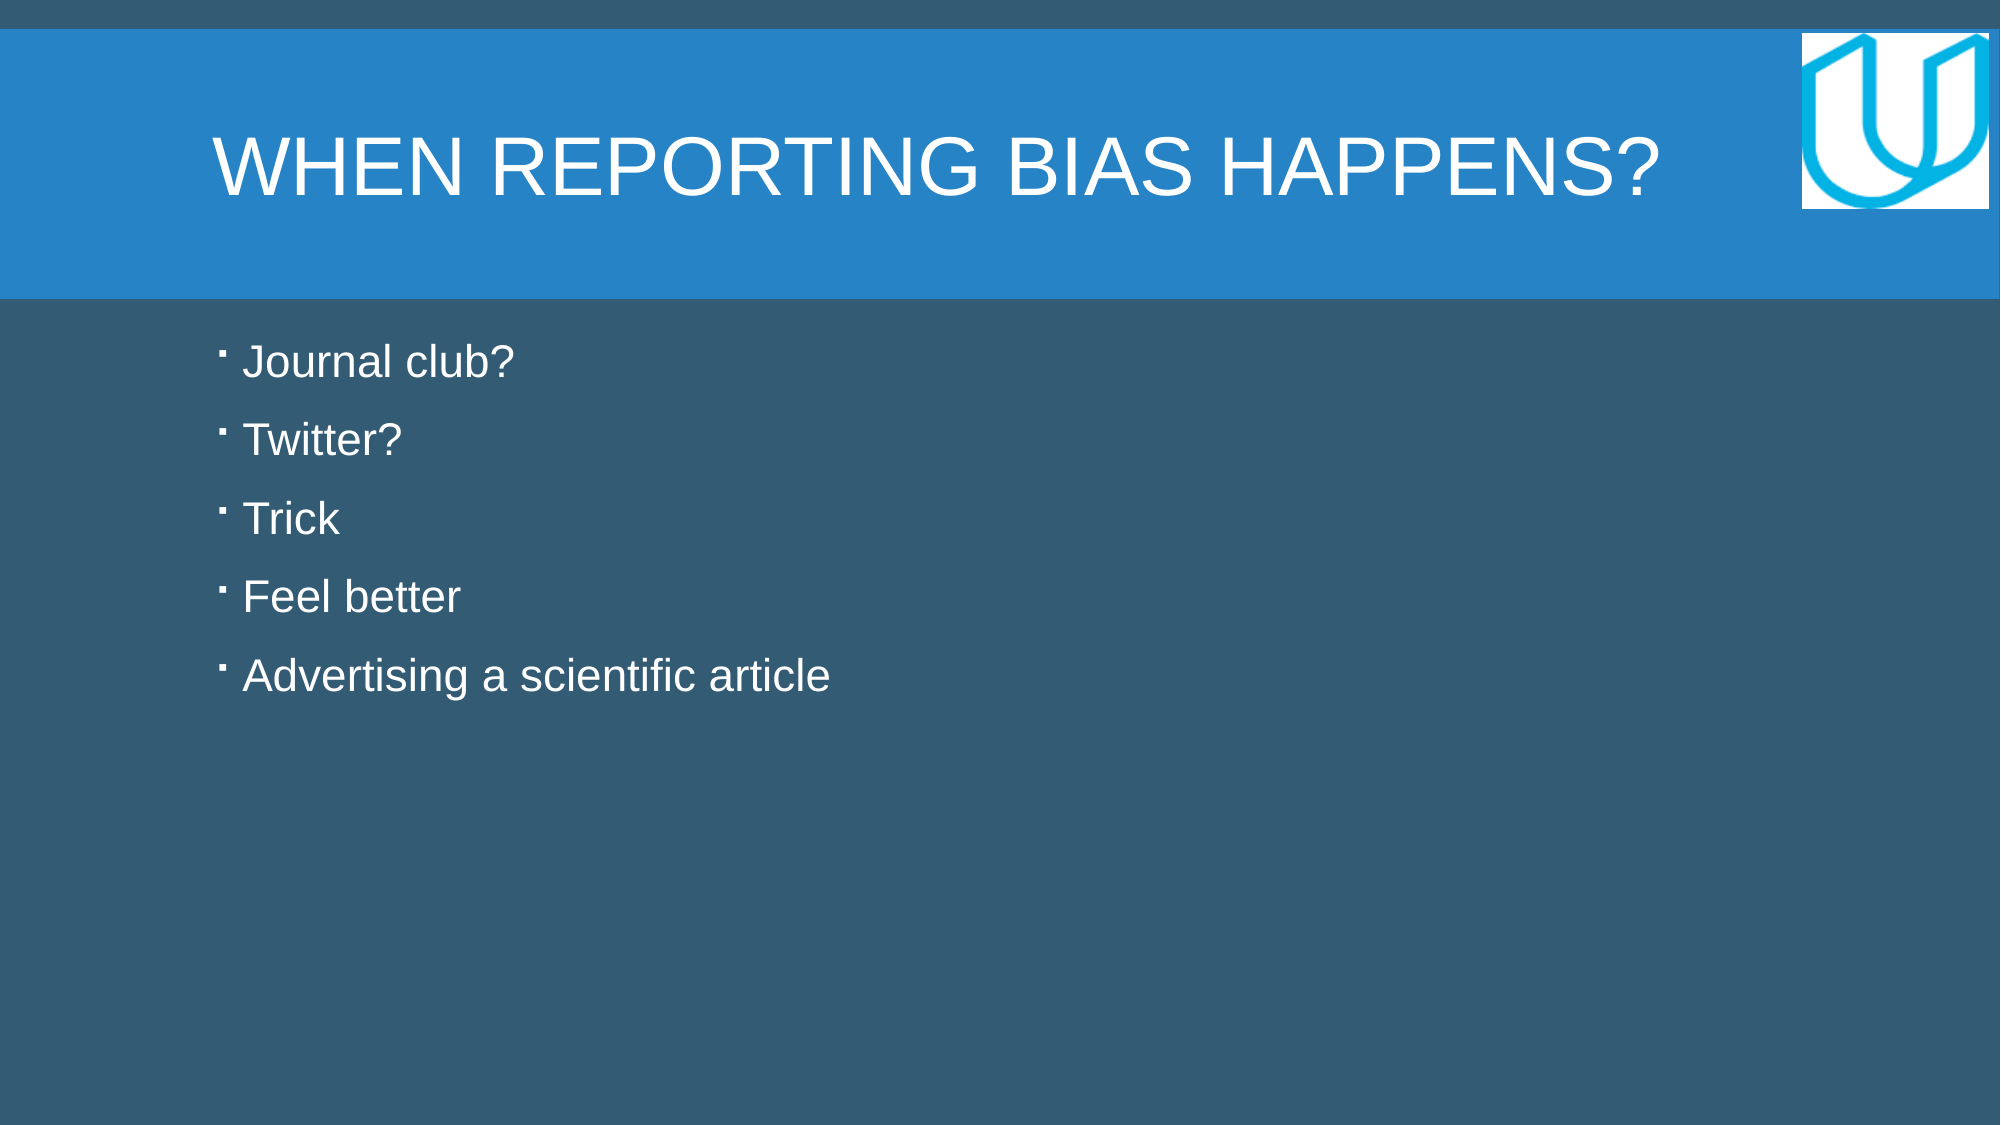

# When reporting bias happens?
Journal club?
Twitter?
Trick
Feel better
Advertising a scientific article